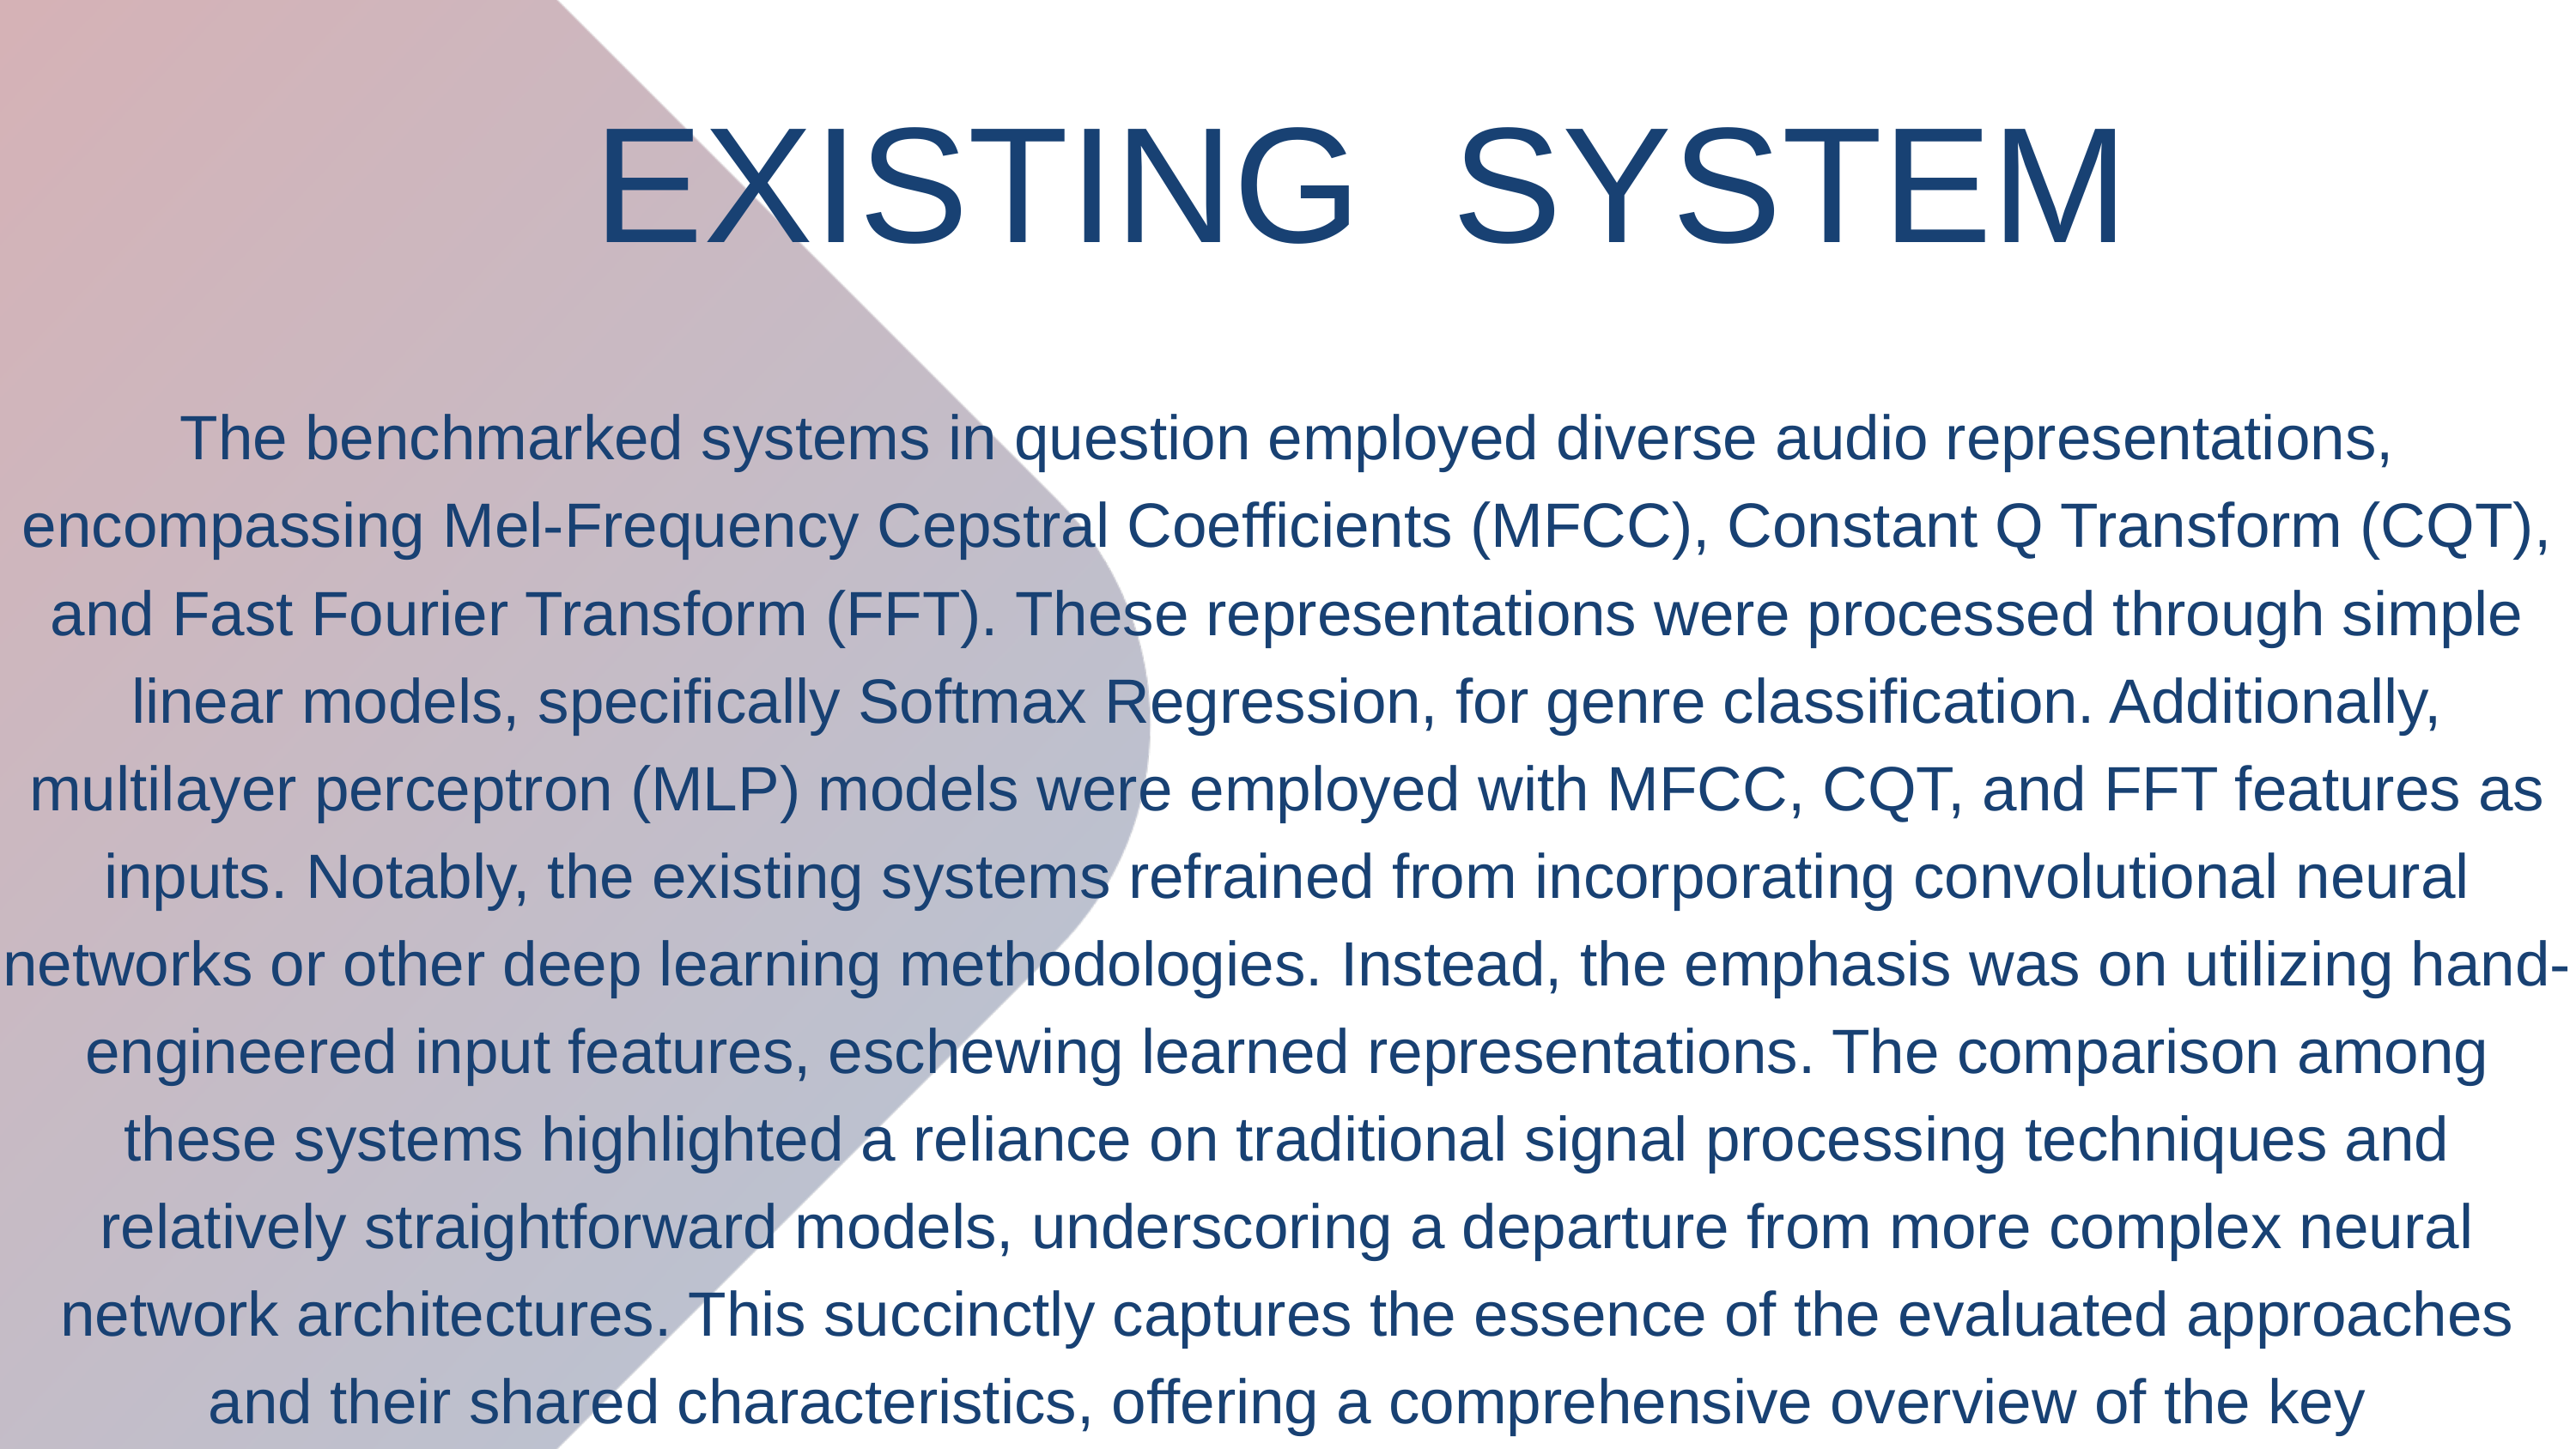

EXISTING  SYSTEM
The benchmarked systems in question employed diverse audio representations, encompassing Mel-Frequency Cepstral Coefficients (MFCC), Constant Q Transform (CQT), and Fast Fourier Transform (FFT). These representations were processed through simple linear models, specifically Softmax Regression, for genre classification. Additionally, multilayer perceptron (MLP) models were employed with MFCC, CQT, and FFT features as inputs. Notably, the existing systems refrained from incorporating convolutional neural networks or other deep learning methodologies. Instead, the emphasis was on utilizing hand-engineered input features, eschewing learned representations. The comparison among these systems highlighted a reliance on traditional signal processing techniques and relatively straightforward models, underscoring a departure from more complex neural network architectures. This succinctly captures the essence of the evaluated approaches and their shared characteristics, offering a comprehensive overview of the key methodologies and limitations inherent in the existing systems.